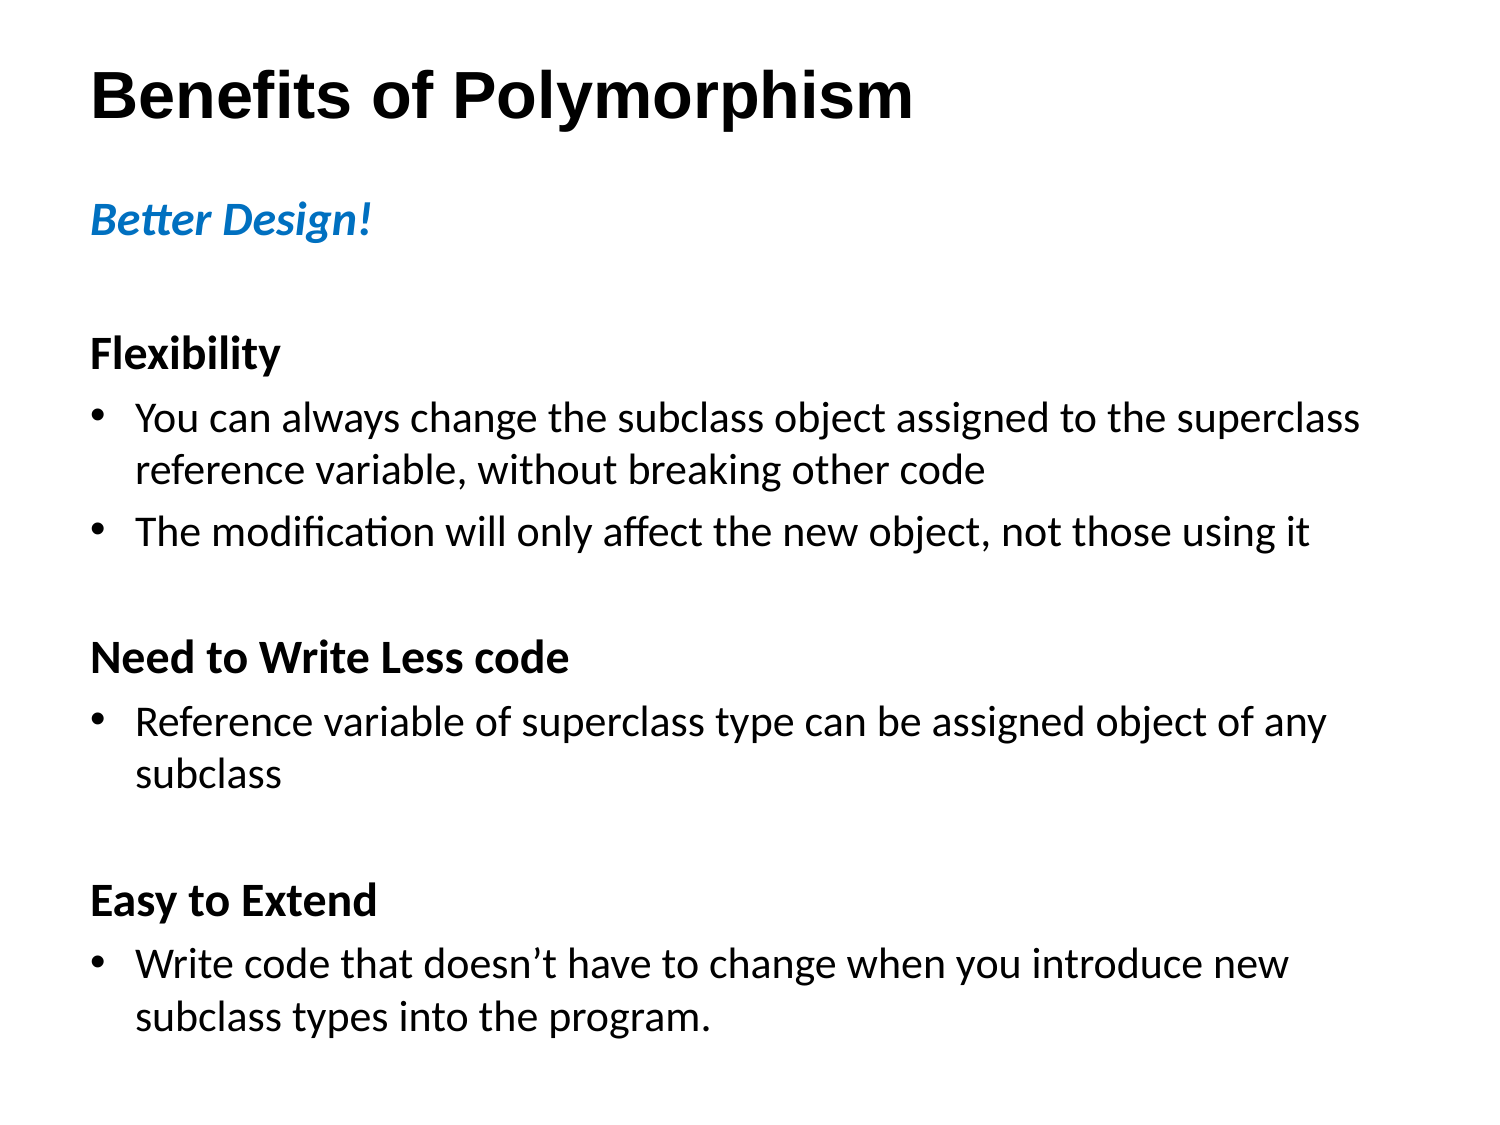

32
# Benefits of Polymorphism
Better Design!

Flexibility
You can always change the subclass object assigned to the superclass reference variable, without breaking other code
The modification will only affect the new object, not those using it

Need to Write Less code
Reference variable of superclass type can be assigned object of any subclass

Easy to Extend
Write code that doesn’t have to change when you introduce new subclass types into the program.